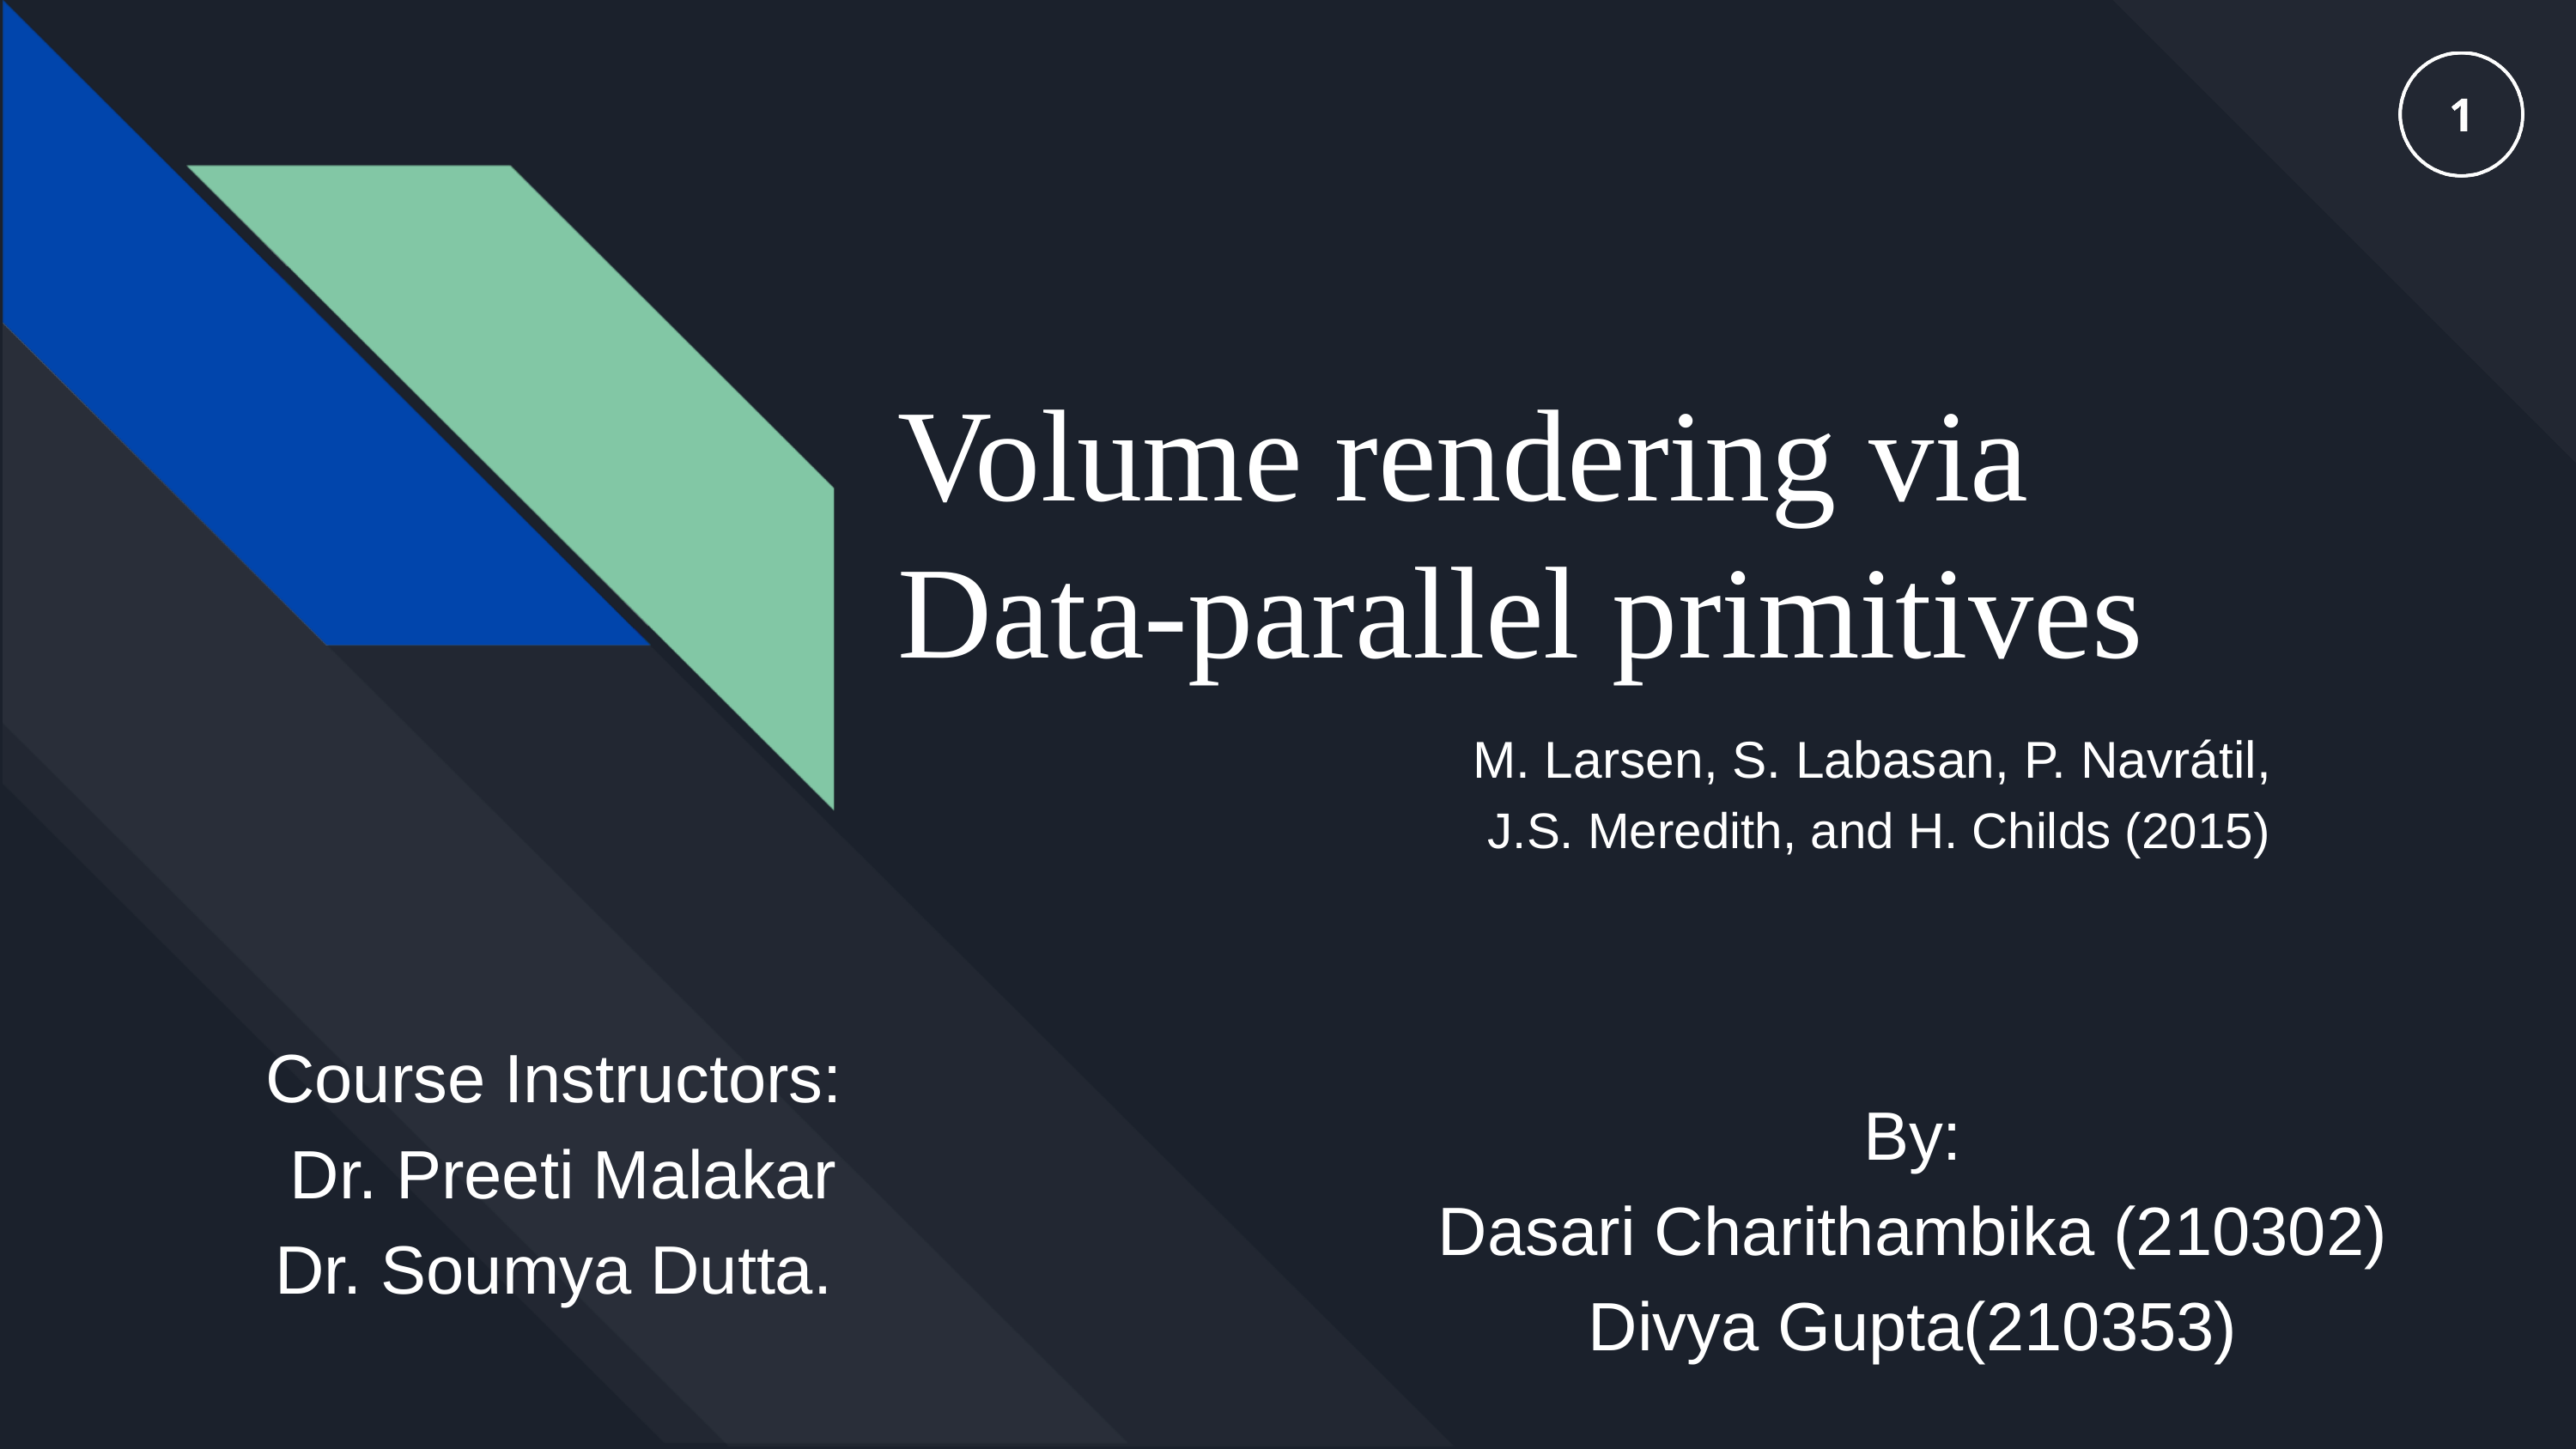

Volume rendering via
Data-parallel primitives
M. Larsen, S. Labasan, P. Navrátil,
 J.S. Meredith, and H. Childs (2015)
Course Instructors:
 Dr. Preeti Malakar
Dr. Soumya Dutta.
By:
Dasari Charithambika (210302)
Divya Gupta(210353)